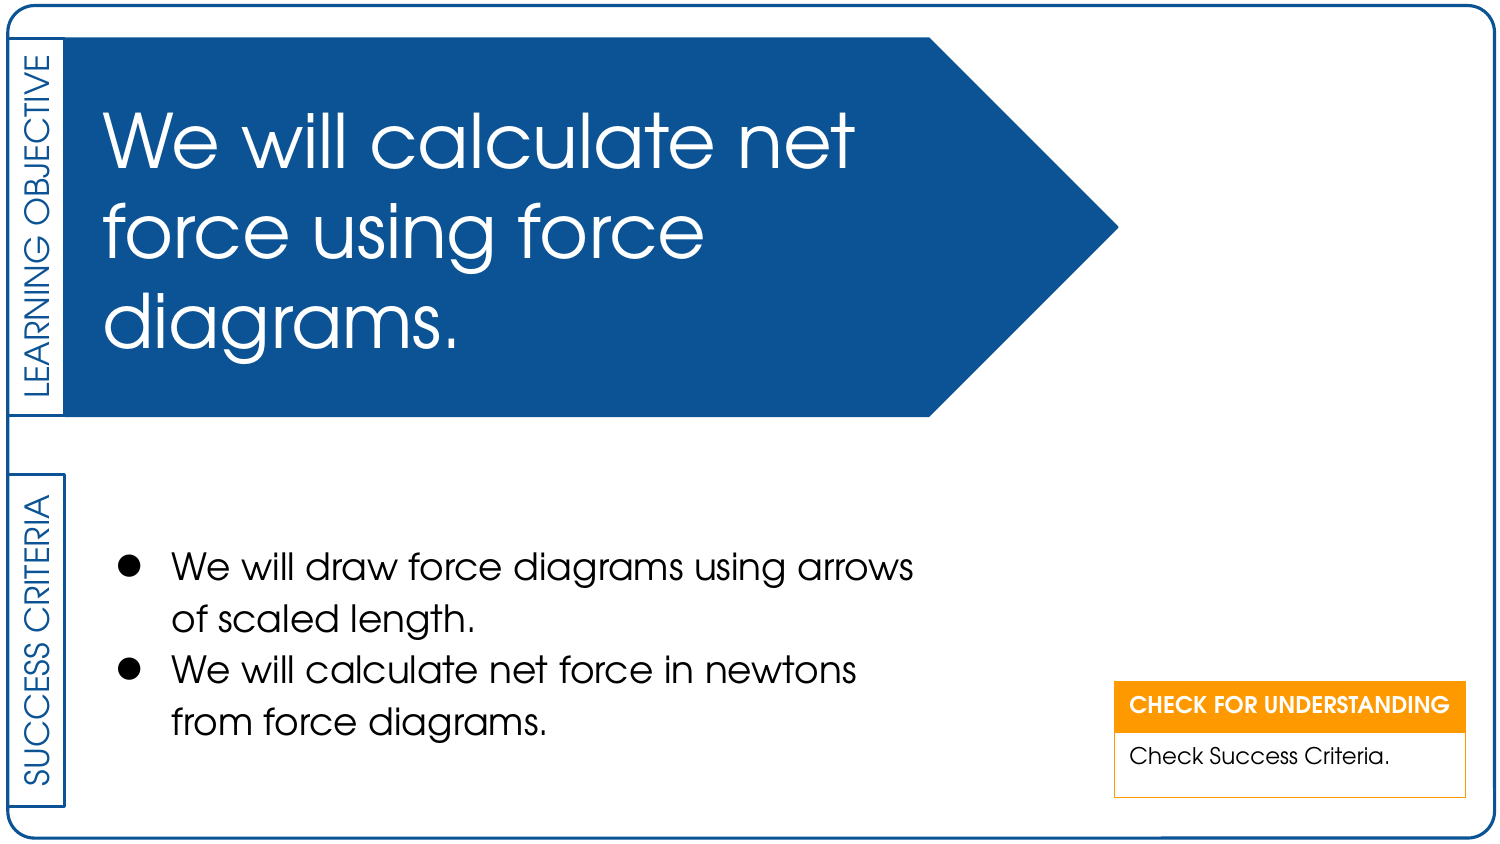

# We will calculate net force using force diagrams.
We will draw force diagrams using arrows of scaled length.
We will calculate net force in newtons from force diagrams.
| CHECK FOR UNDERSTANDING |
| --- |
| Check Success Criteria. |